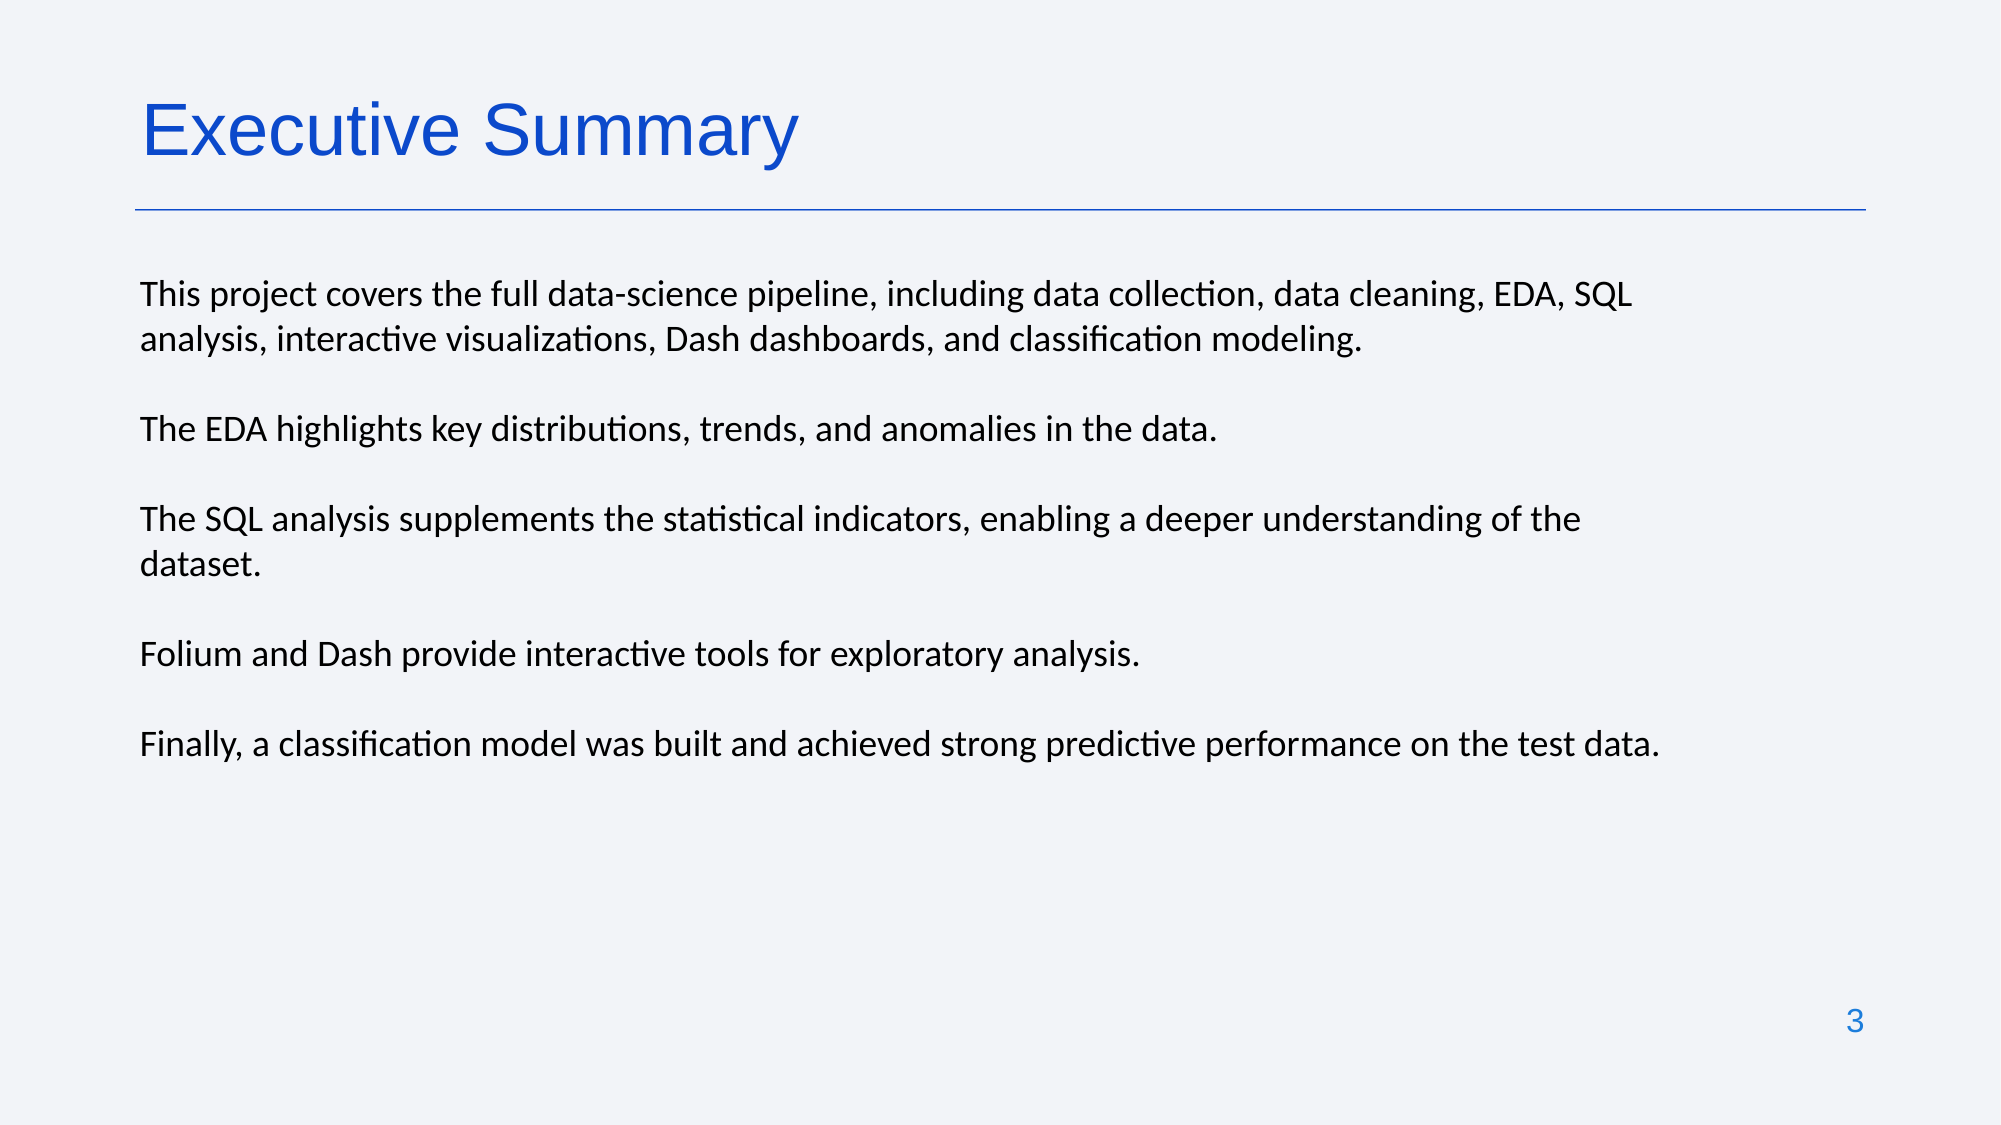

Executive Summary
This project covers the full data-science pipeline, including data collection, data cleaning, EDA, SQL analysis, interactive visualizations, Dash dashboards, and classification modeling.

The EDA highlights key distributions, trends, and anomalies in the data.

The SQL analysis supplements the statistical indicators, enabling a deeper understanding of the dataset.

Folium and Dash provide interactive tools for exploratory analysis.

Finally, a classification model was built and achieved strong predictive performance on the test data.
3